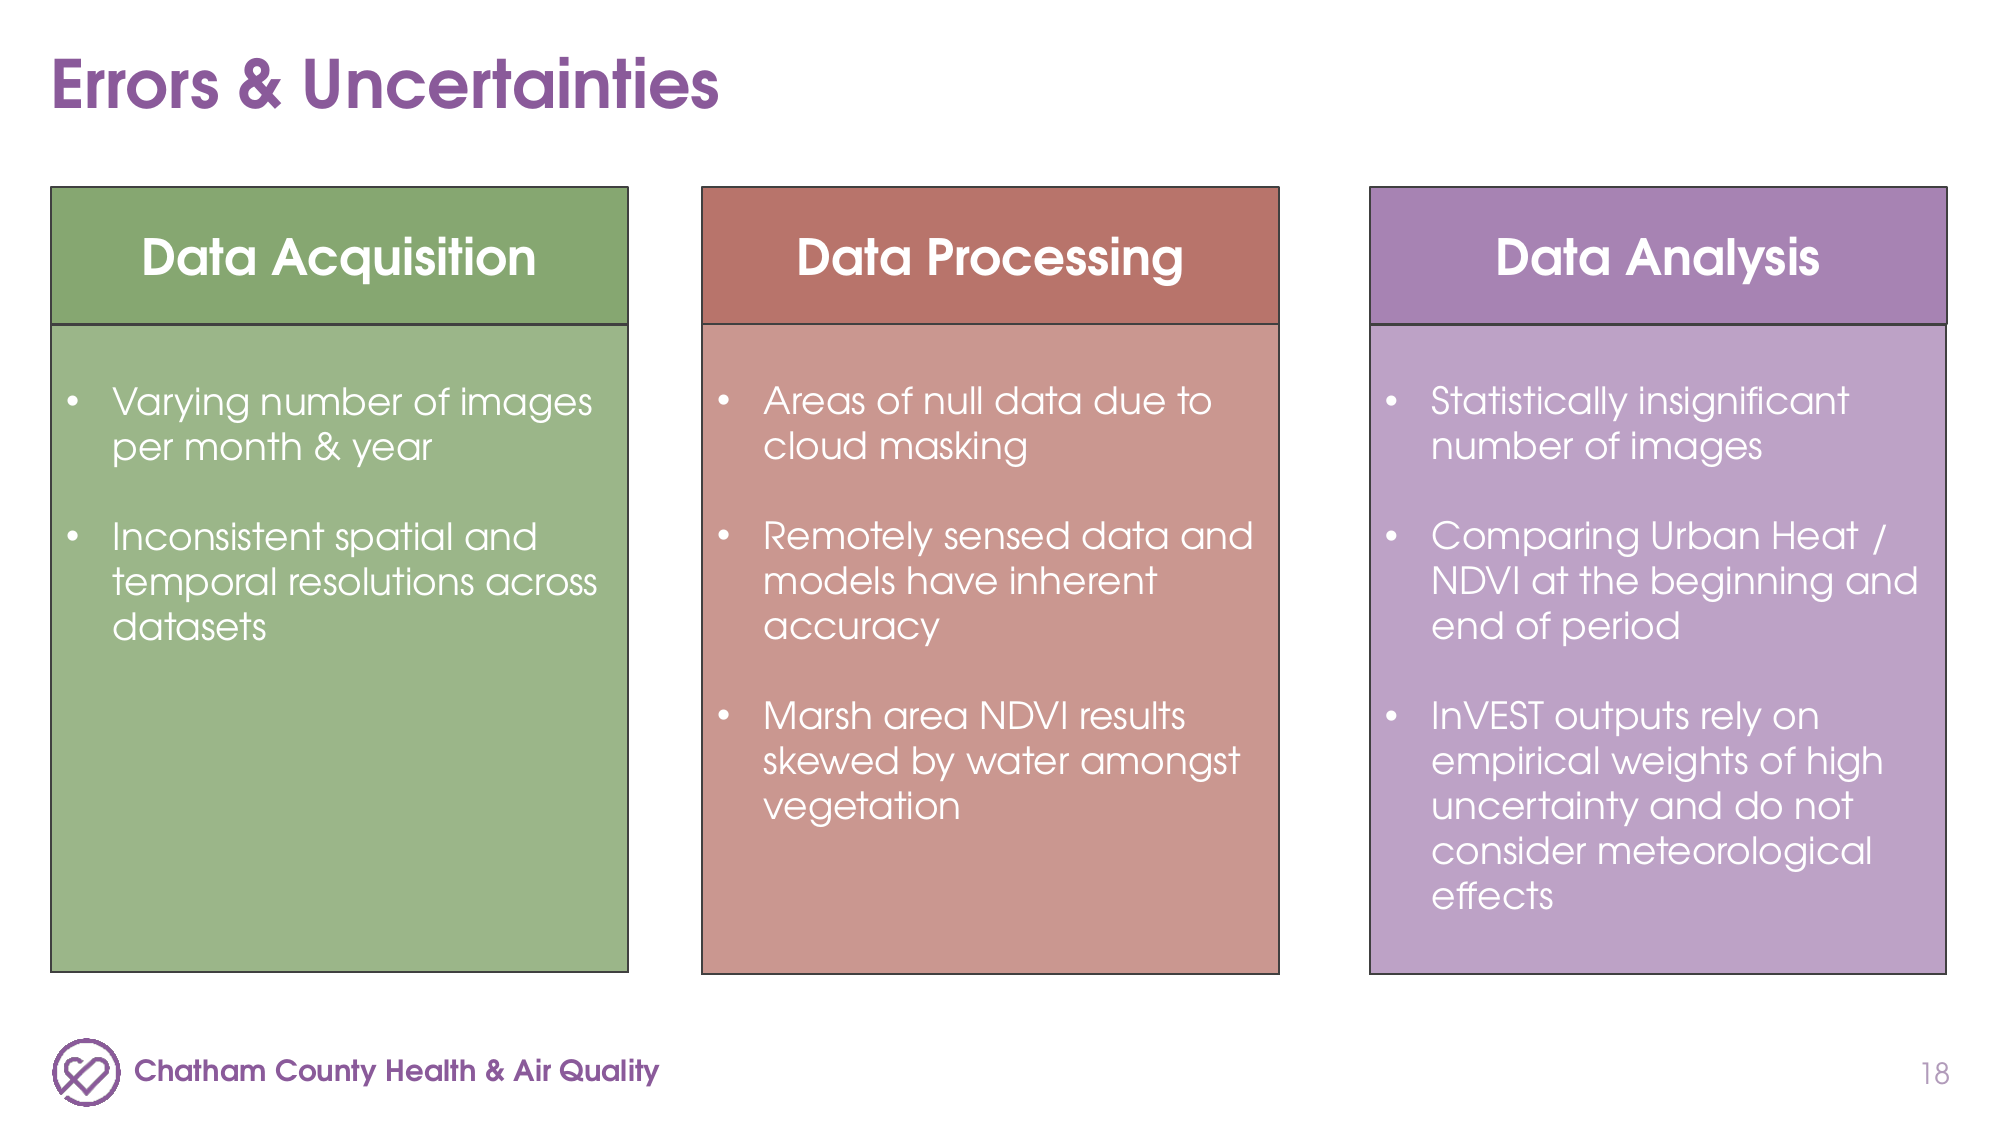

Errors & Uncertainties

Data Analysis​
Data Acquisition
Data Processing​

Areas of null data due to cloud masking

Remotely sensed data and models have inherent accuracy

Marsh area NDVI results skewed by water amongst vegetation

Statistically insignificant number of images​

Comparing Urban Heat / NDVI at the beginning and end of period

InVEST outputs rely on empirical weights of high uncertainty and do not consider meteorological effects

Varying number of images per month & year​

Inconsistent spatial and temporal resolutions across datasets

Chatham County Health & Air Quality
18